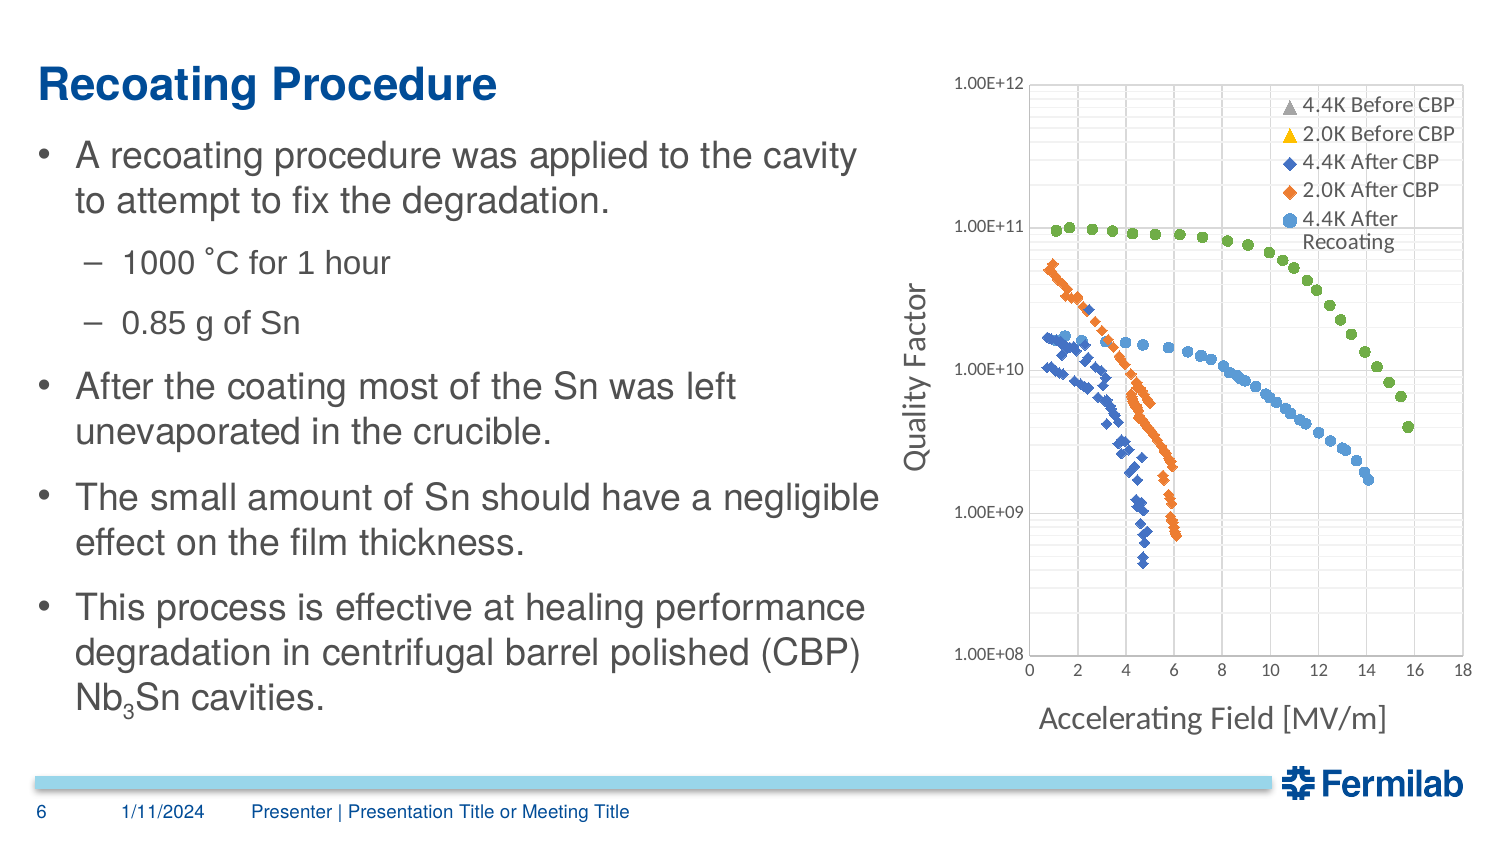

### Chart

| Category | 4.4K Before CBP | 2.0K Before CBP | 4.4K After CBP | 2.0K After CBP |  |  |
|---|---|---|---|---|---|---|
# Recoating Procedure
A recoating procedure was applied to the cavity to attempt to fix the degradation.
1000 ˚C for 1 hour
0.85 g of Sn
After the coating most of the Sn was left unevaporated in the crucible.
The small amount of Sn should have a negligible effect on the film thickness.
This process is effective at healing performance degradation in centrifugal barrel polished (CBP) Nb3Sn cavities.
6
1/11/2024
Presenter | Presentation Title or Meeting Title